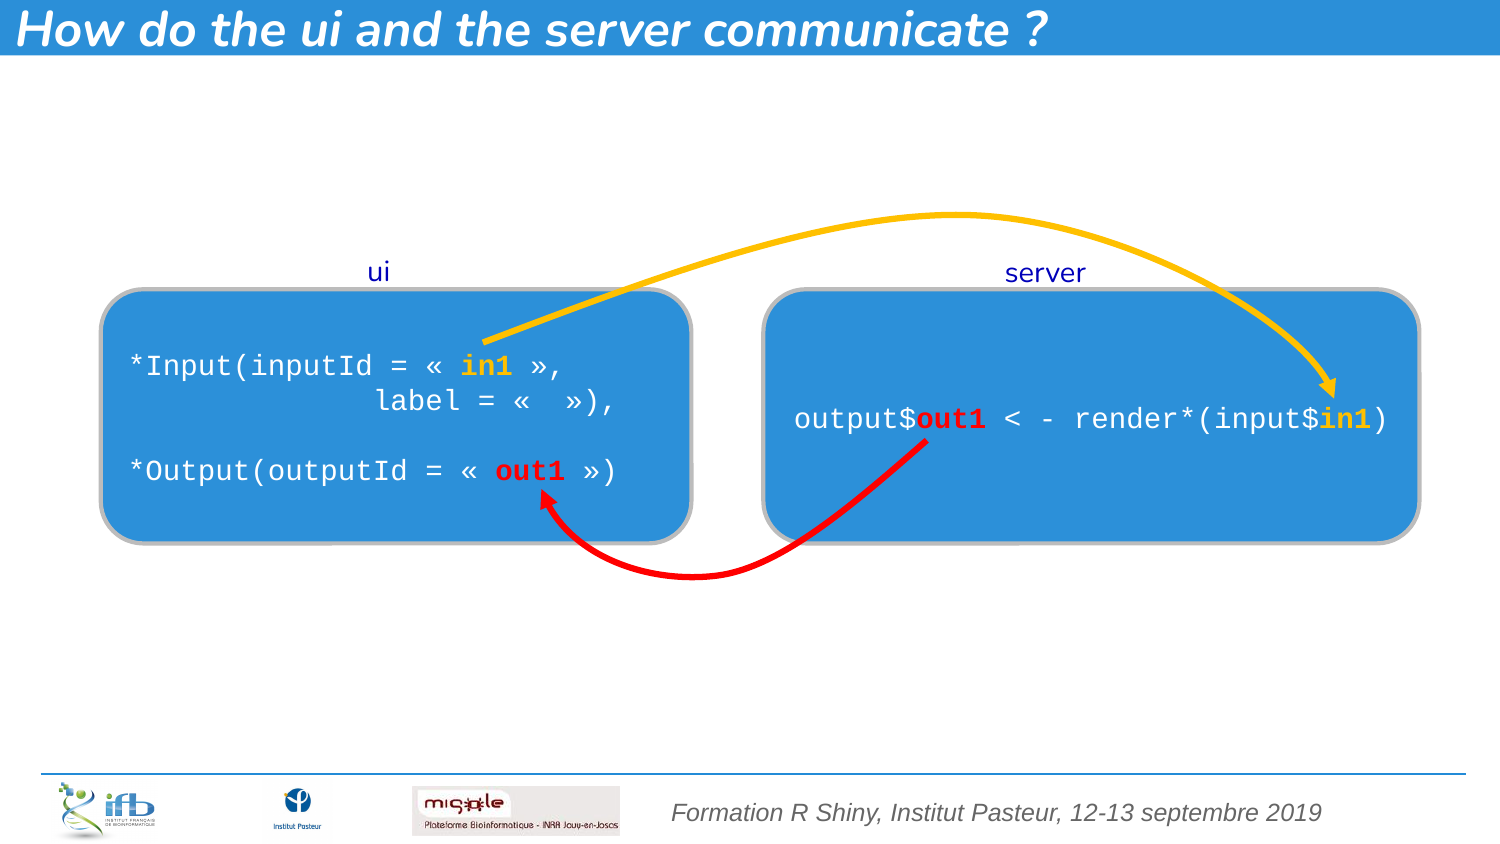

# How do the ui and the server communicate ?

*Input(inputId = « in1 »,
              label = «  »),

*Output(outputId = « out1 »)
output$out1 < - render*(input$in1)

ui
server